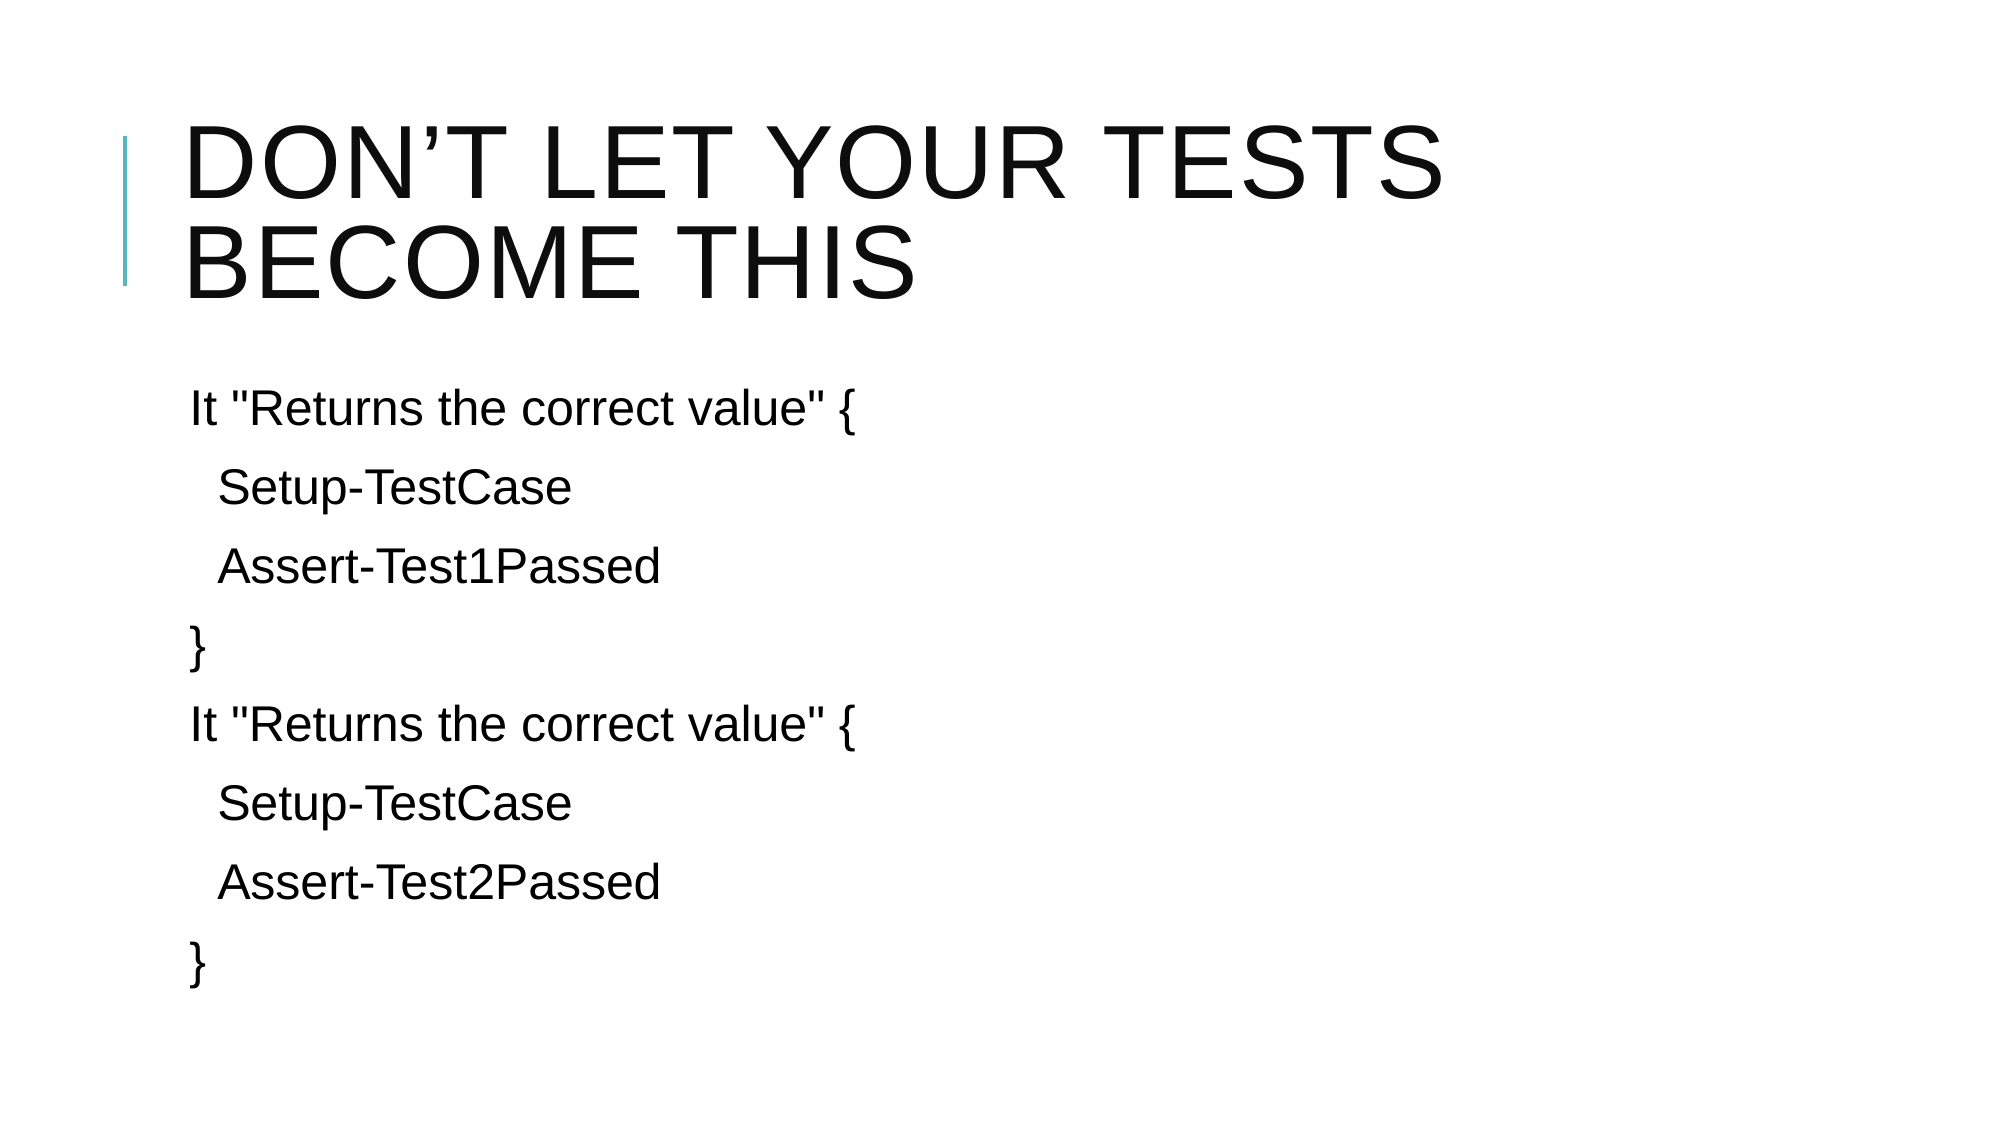

# Don’t let your tests become this
It "Returns the correct value" {
  Setup-TestCase
  Assert-Test1Passed
}
It "Returns the correct value" {
  Setup-TestCase
  Assert-Test2Passed
}